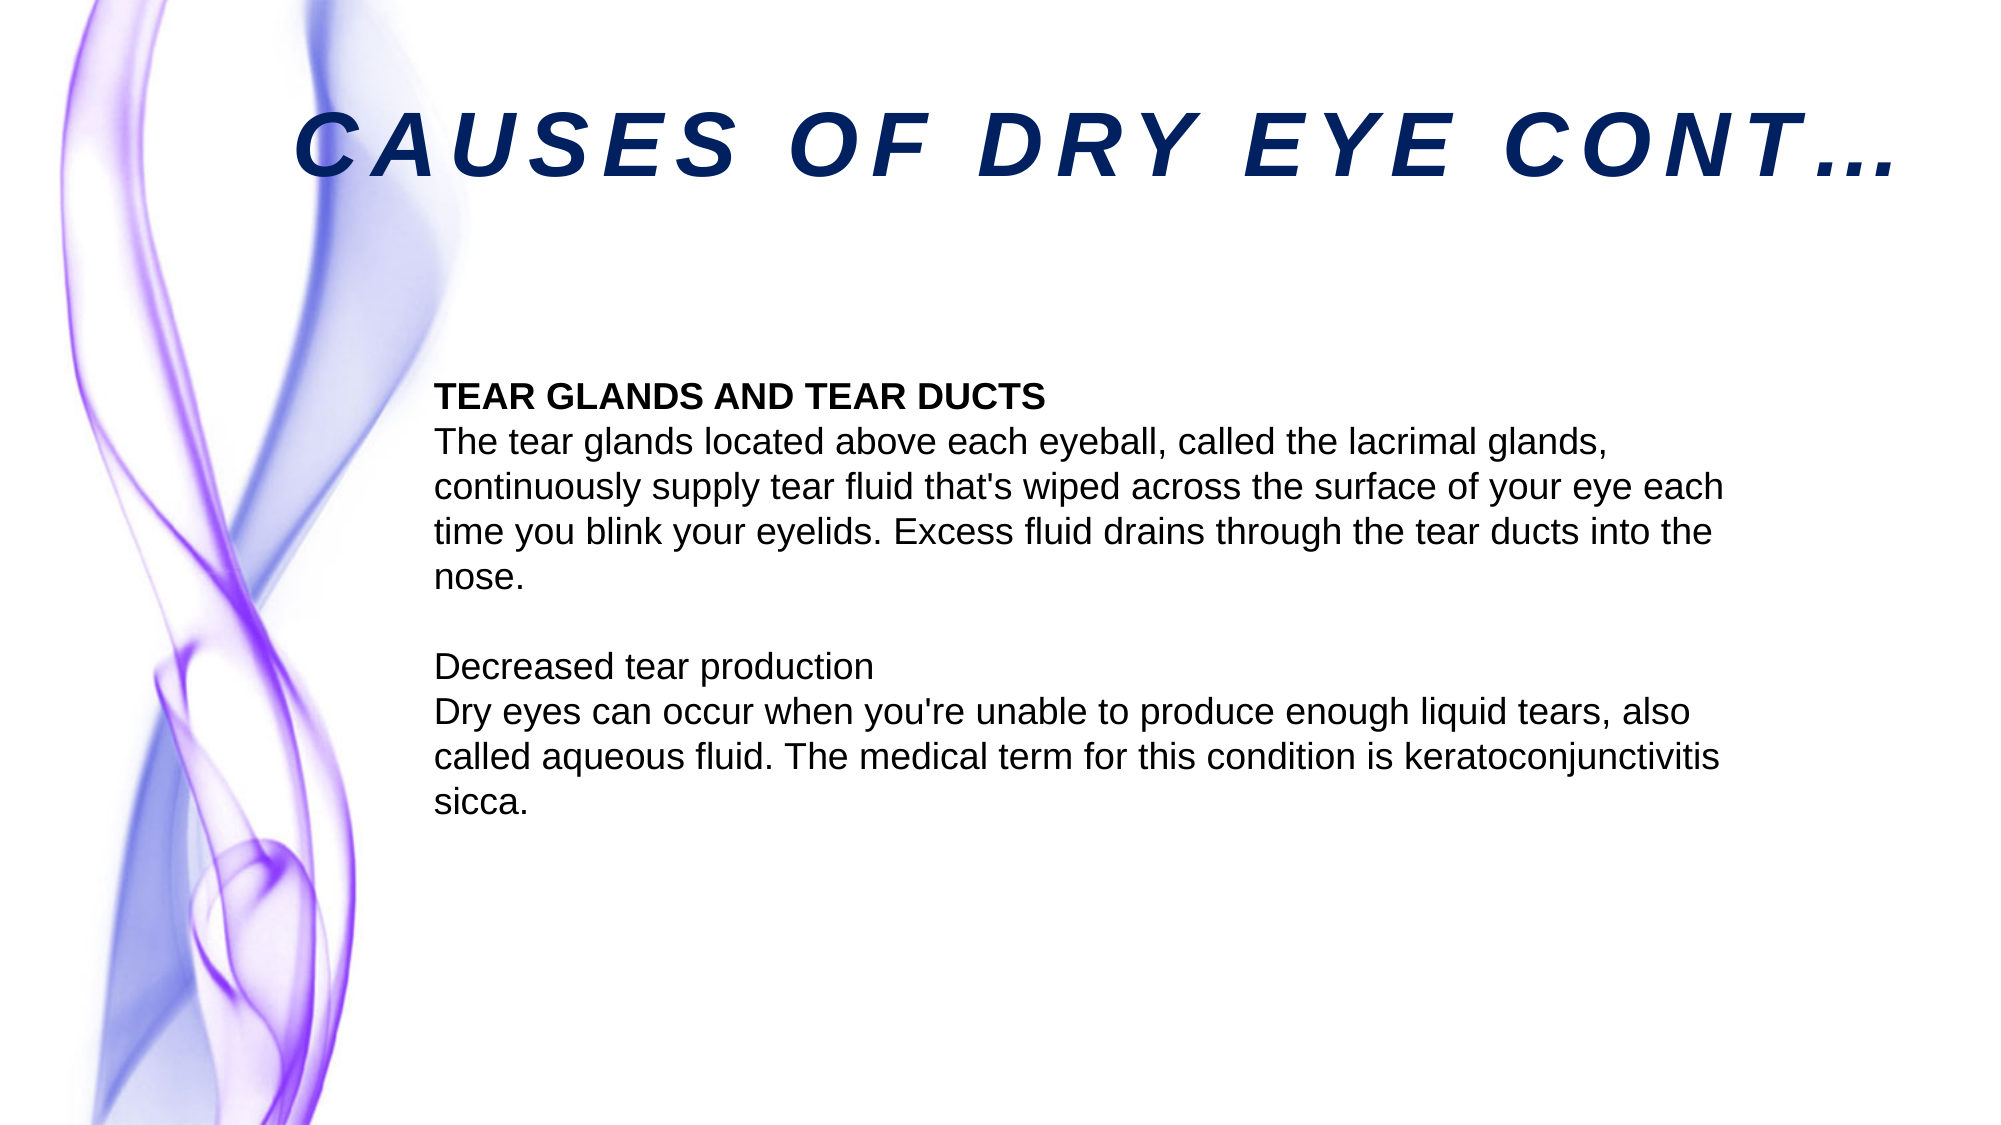

CAUSES OF DRY EYE CONT…
TEAR GLANDS AND TEAR DUCTS
The tear glands located above each eyeball, called the lacrimal glands, continuously supply tear fluid that's wiped across the surface of your eye each time you blink your eyelids. Excess fluid drains through the tear ducts into the nose.

Decreased tear production
Dry eyes can occur when you're unable to produce enough liquid tears, also called aqueous fluid. The medical term for this condition is keratoconjunctivitis sicca.